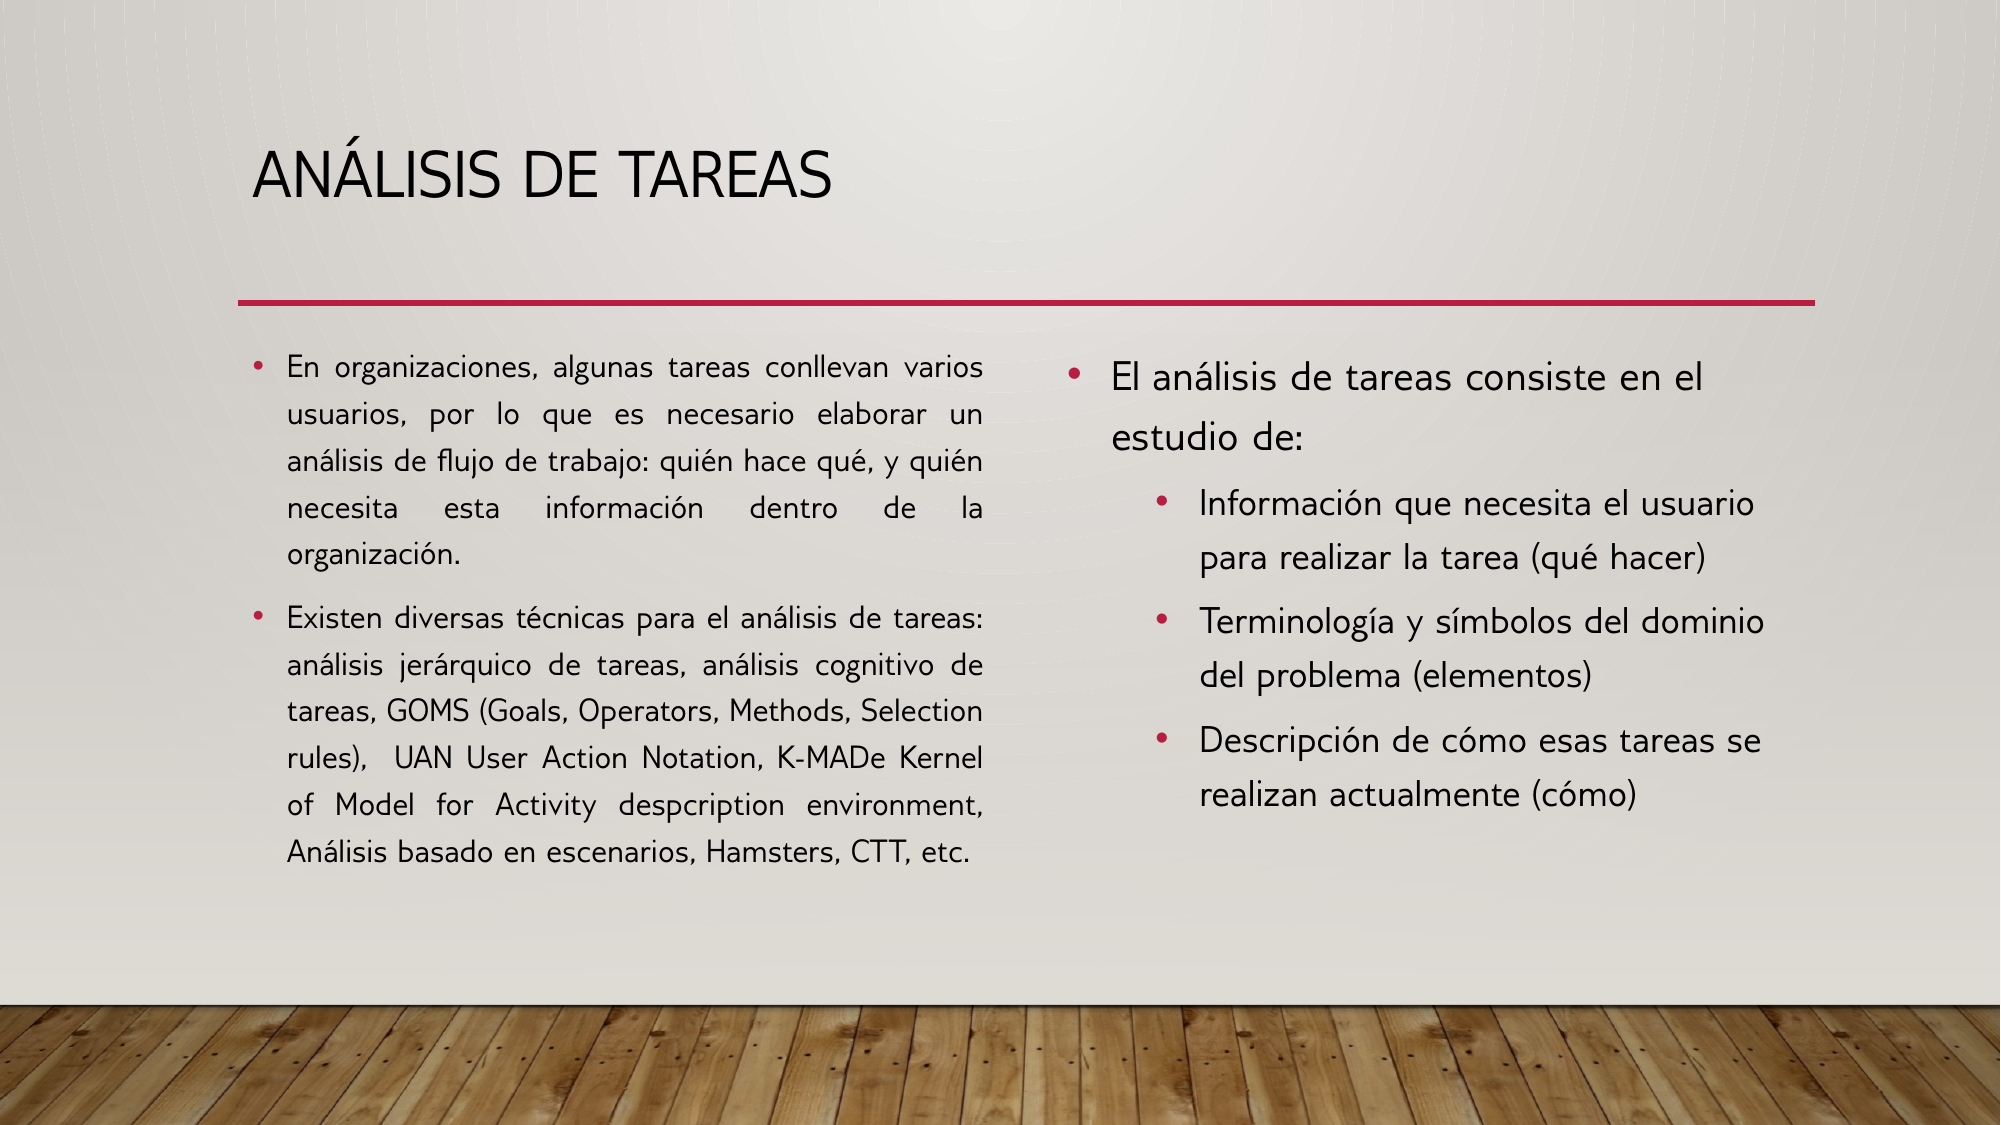

# Análisis de tareas
En organizaciones, algunas tareas conllevan varios usuarios, por lo que es necesario elaborar un análisis de flujo de trabajo: quién hace qué, y quién necesita esta información dentro de la organización.
Existen diversas técnicas para el análisis de tareas: análisis jerárquico de tareas, análisis cognitivo de tareas, GOMS (Goals, Operators, Methods, Selection rules),  UAN User Action Notation, K-MADe Kernel of Model for Activity despcription environment, Análisis basado en escenarios, Hamsters, CTT, etc.

El análisis de tareas consiste en el estudio de:
Información que necesita el usuario para realizar la tarea (qué hacer)
Terminología y símbolos del dominio del problema (elementos)
Descripción de cómo esas tareas se realizan actualmente (cómo)